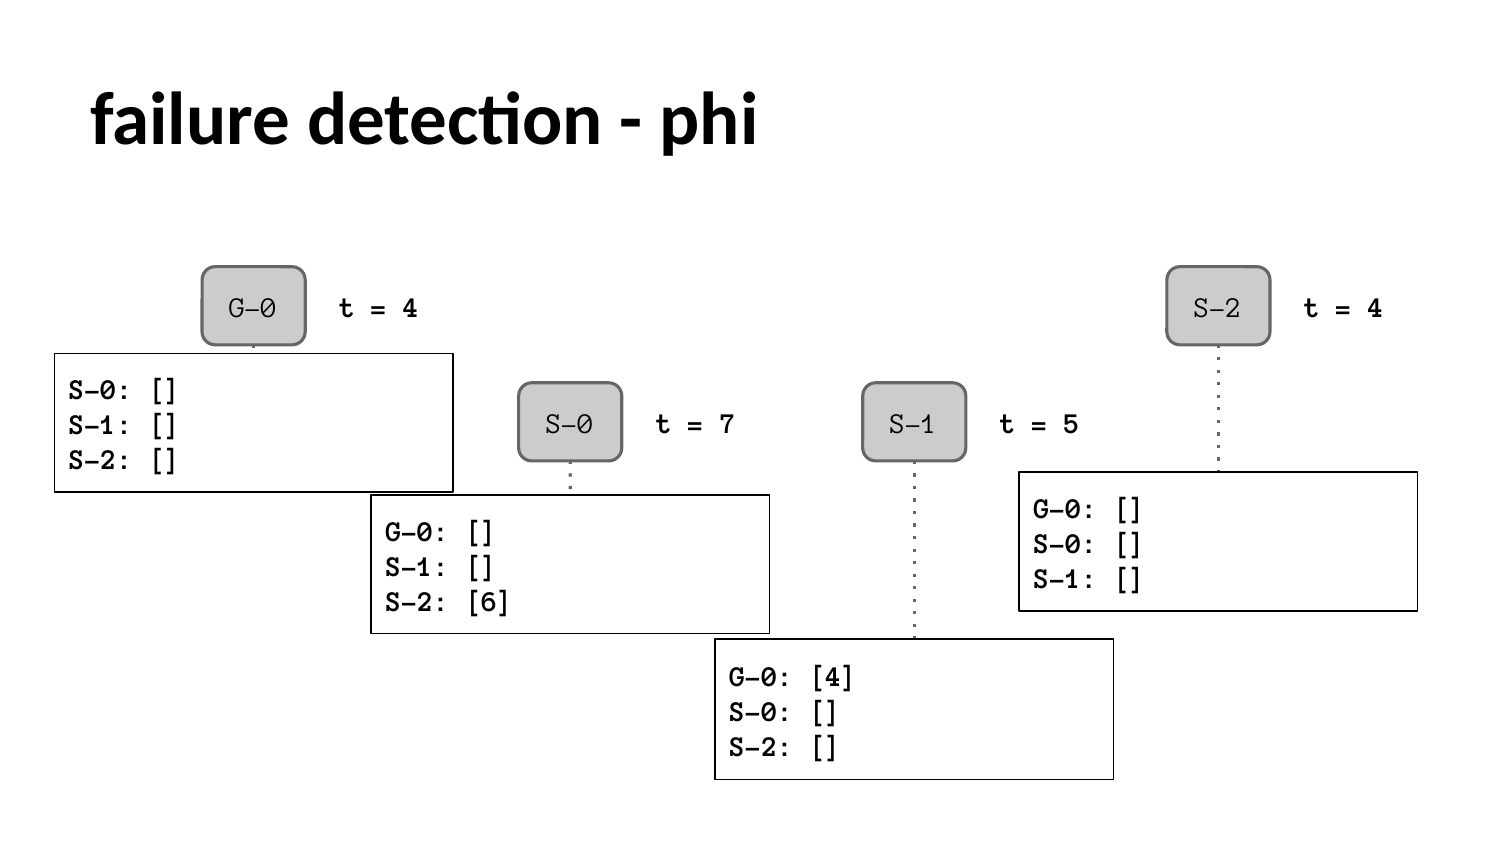

# failure detection - phi
G-0
S-2
t = 4
t = 4
S-0: []
S-1: []
S-2: []
S-0
S-1
t = 7
t = 5
G-0: []
S-0: []
S-1: []
G-0: []
S-1: []
S-2: [6]
G-0: [4]
S-0: []
S-2: []